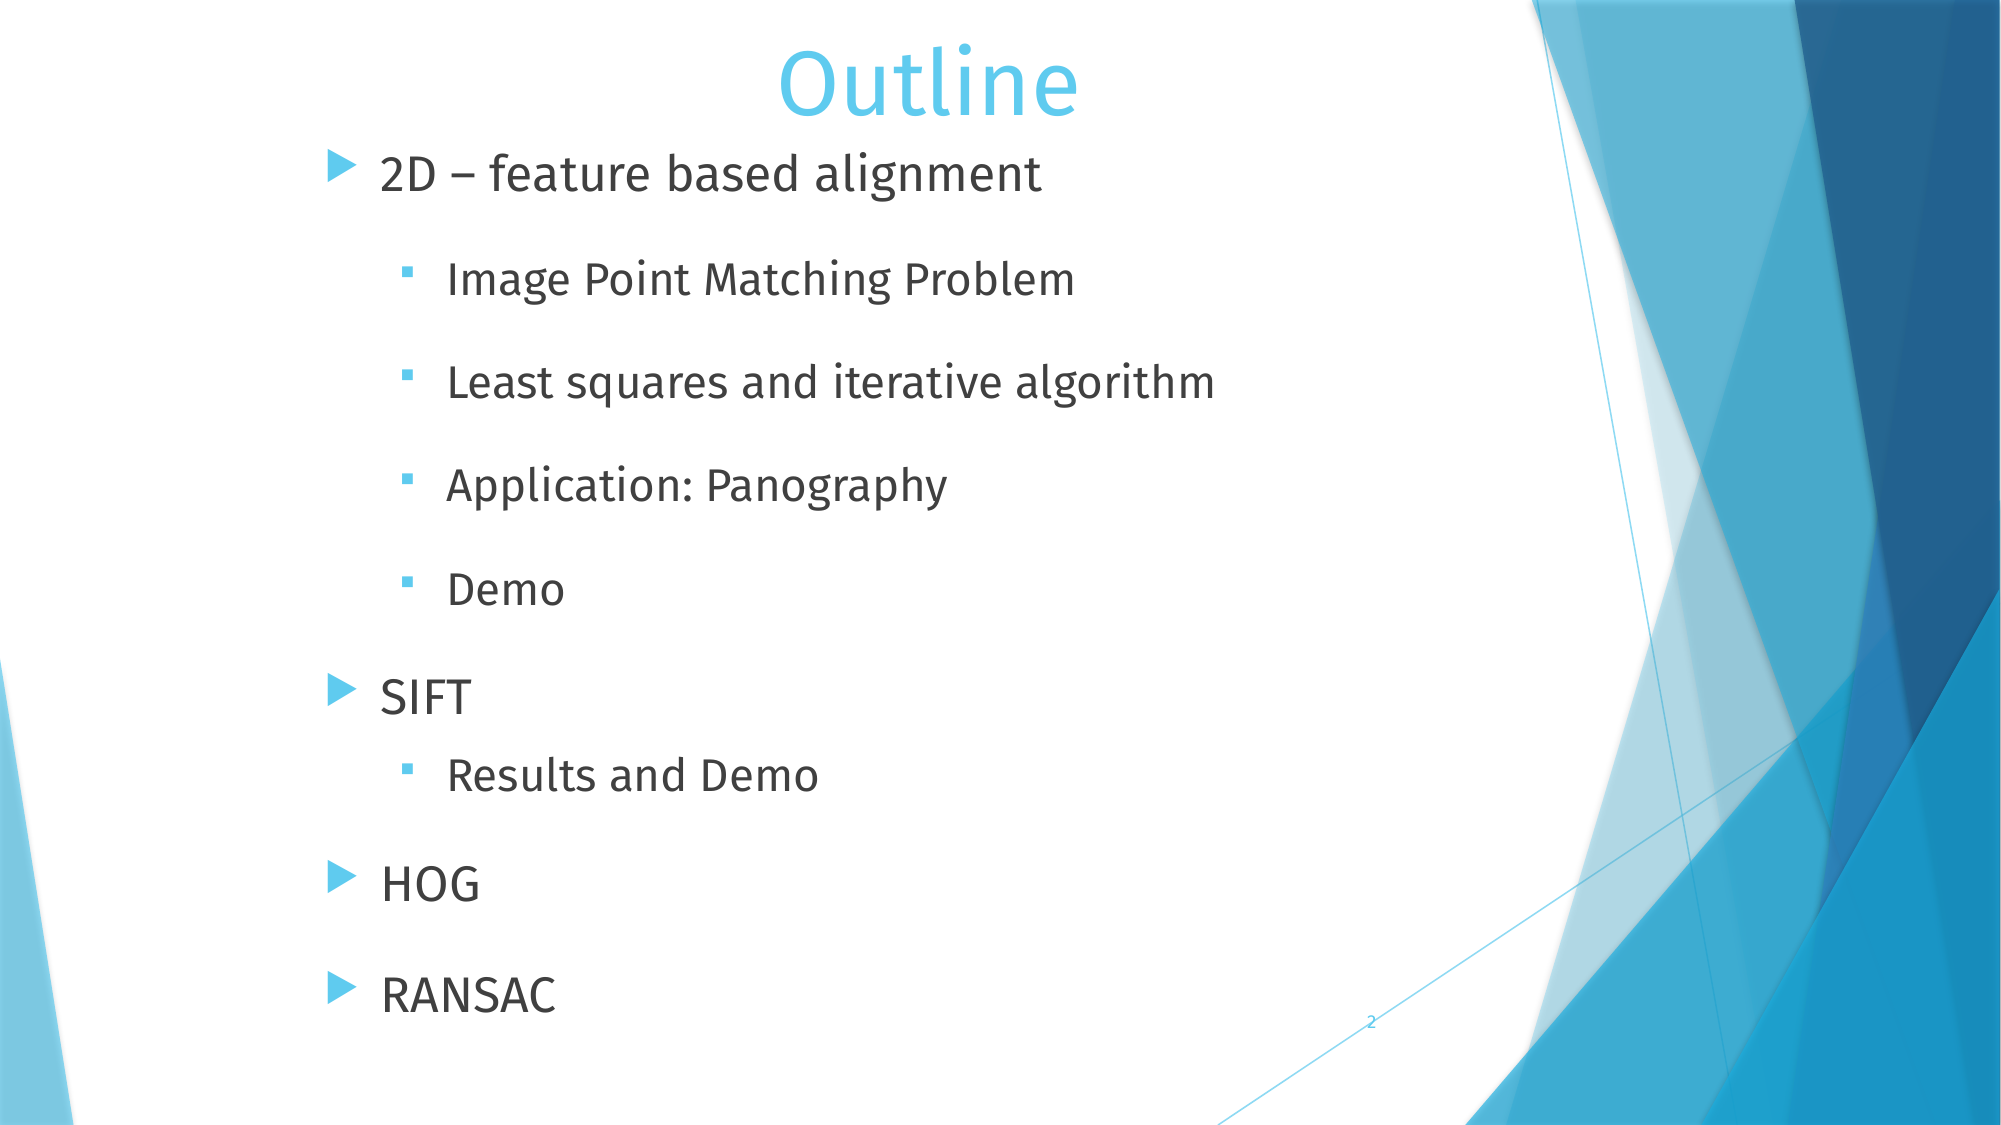

# Outline
2D – feature based alignment
Image Point Matching Problem
Least squares and iterative algorithm
Application: Panography
Demo
SIFT
Results and Demo
HOG
RANSAC

2